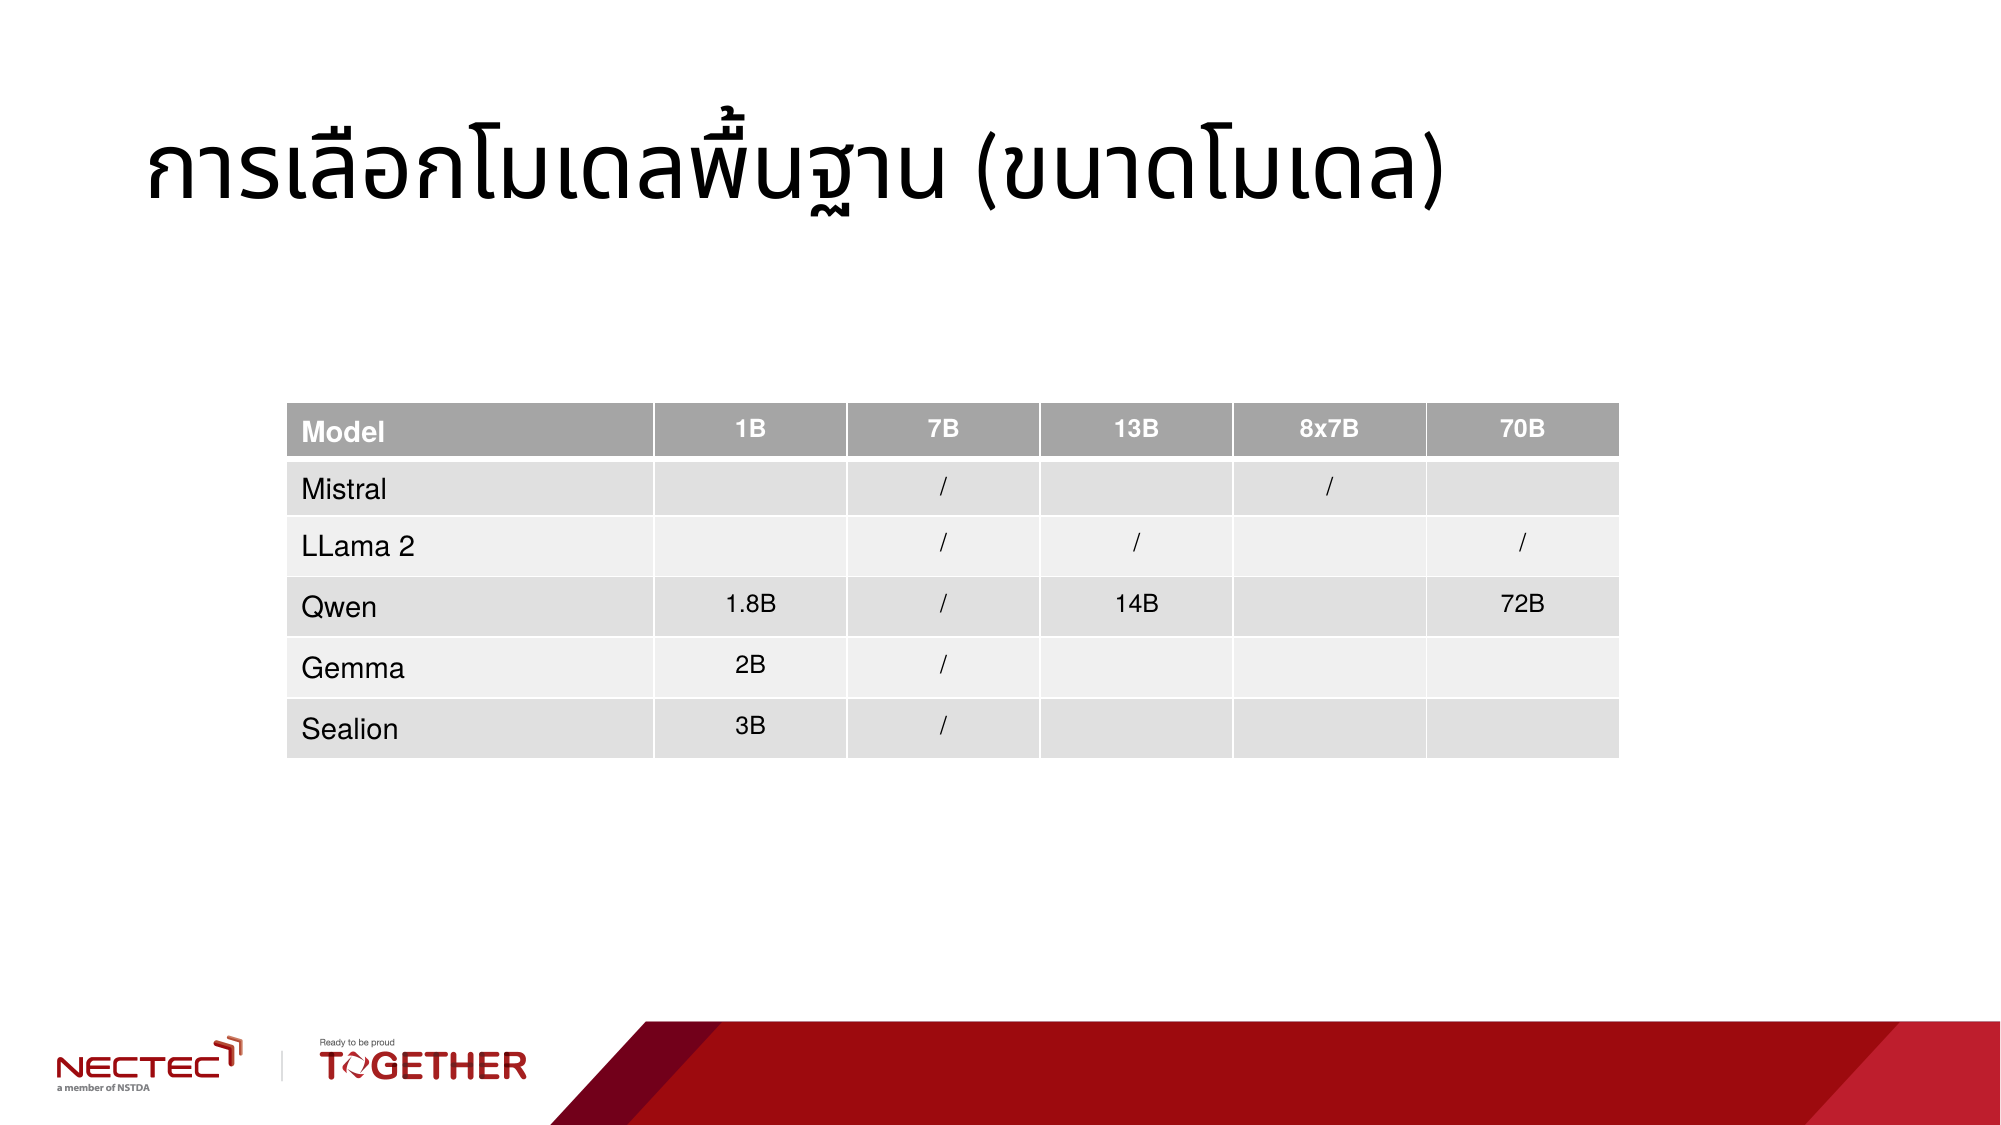

# การเลือกโมเดลพื้นฐาน (ขนาดโมเดล)
| Model | 1B | 7B | 13B | 8x7B | 70B |
| --- | --- | --- | --- | --- | --- |
| Mistral |  | / |  | / |  |
| LLama 2 |  | / | / |  | / |
| Qwen | 1.8B | / | 14B |  | 72B |
| Gemma | 2B | / |  |  |  |
| Sealion | 3B | / |  |  |  |